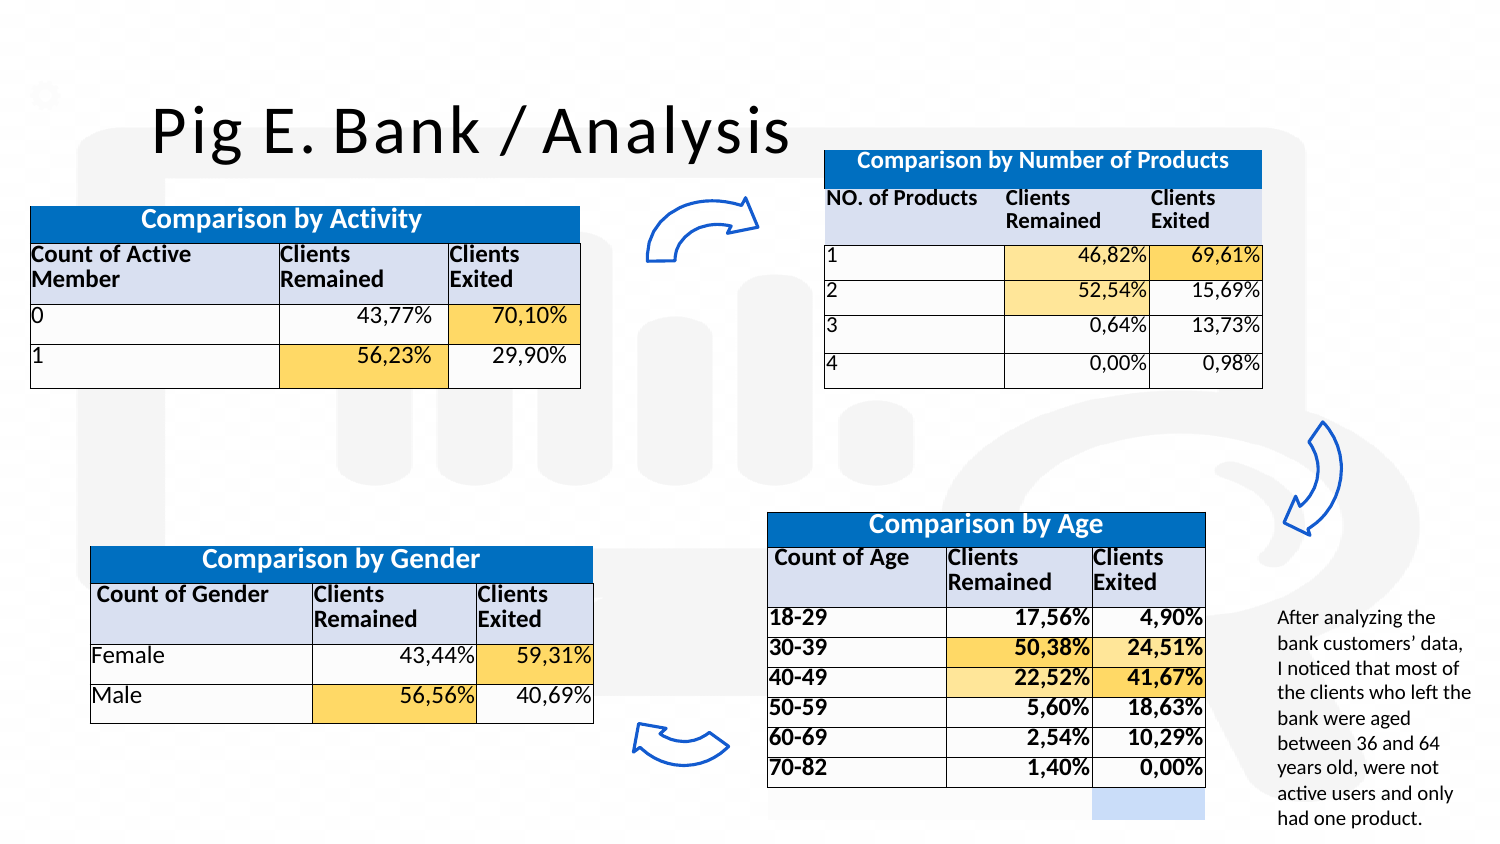

# Pig E. Bank / Analysis

| Comparison by Number of Products |  |  |
| --- | --- | --- |
| NO. of Products | Clients Remained | Clients Exited |
| 1 | 46,82% | 69,61% |
| 2 | 52,54% | 15,69% |
| 3 | 0,64% | 13,73% |
| 4 | 0,00% | 0,98% |

| Comparison by Activity |  |  |
| --- | --- | --- |
| Count of Active Member | Clients Remained | Clients Exited |
| 0 | 43,77% | 70,10% |
| 1 | 56,23% | 29,90% |

| Comparison by Age |  |  |
| --- | --- | --- |
| Count of Age | Clients Remained | Clients Exited |
| 18-29 | 17,56% | 4,90% |
| 30-39 | 50,38% | 24,51% |
| 40-49 | 22,52% | 41,67% |
| 50-59 | 5,60% | 18,63% |
| 60-69 | 2,54% | 10,29% |
| 70-82 | 1,40% | 0,00% |
|  |  |  |
| Comparison by Gender |  |  |
| --- | --- | --- |
| Count of Gender | Clients Remained | Clients Exited |
| Female | 43,44% | 59,31% |
| Male | 56,56% | 40,69% |
After analyzing the bank customers’ data, I noticed that most of the clients who left the bank were aged between 36 and 64 years old, were not active users and only had one product.